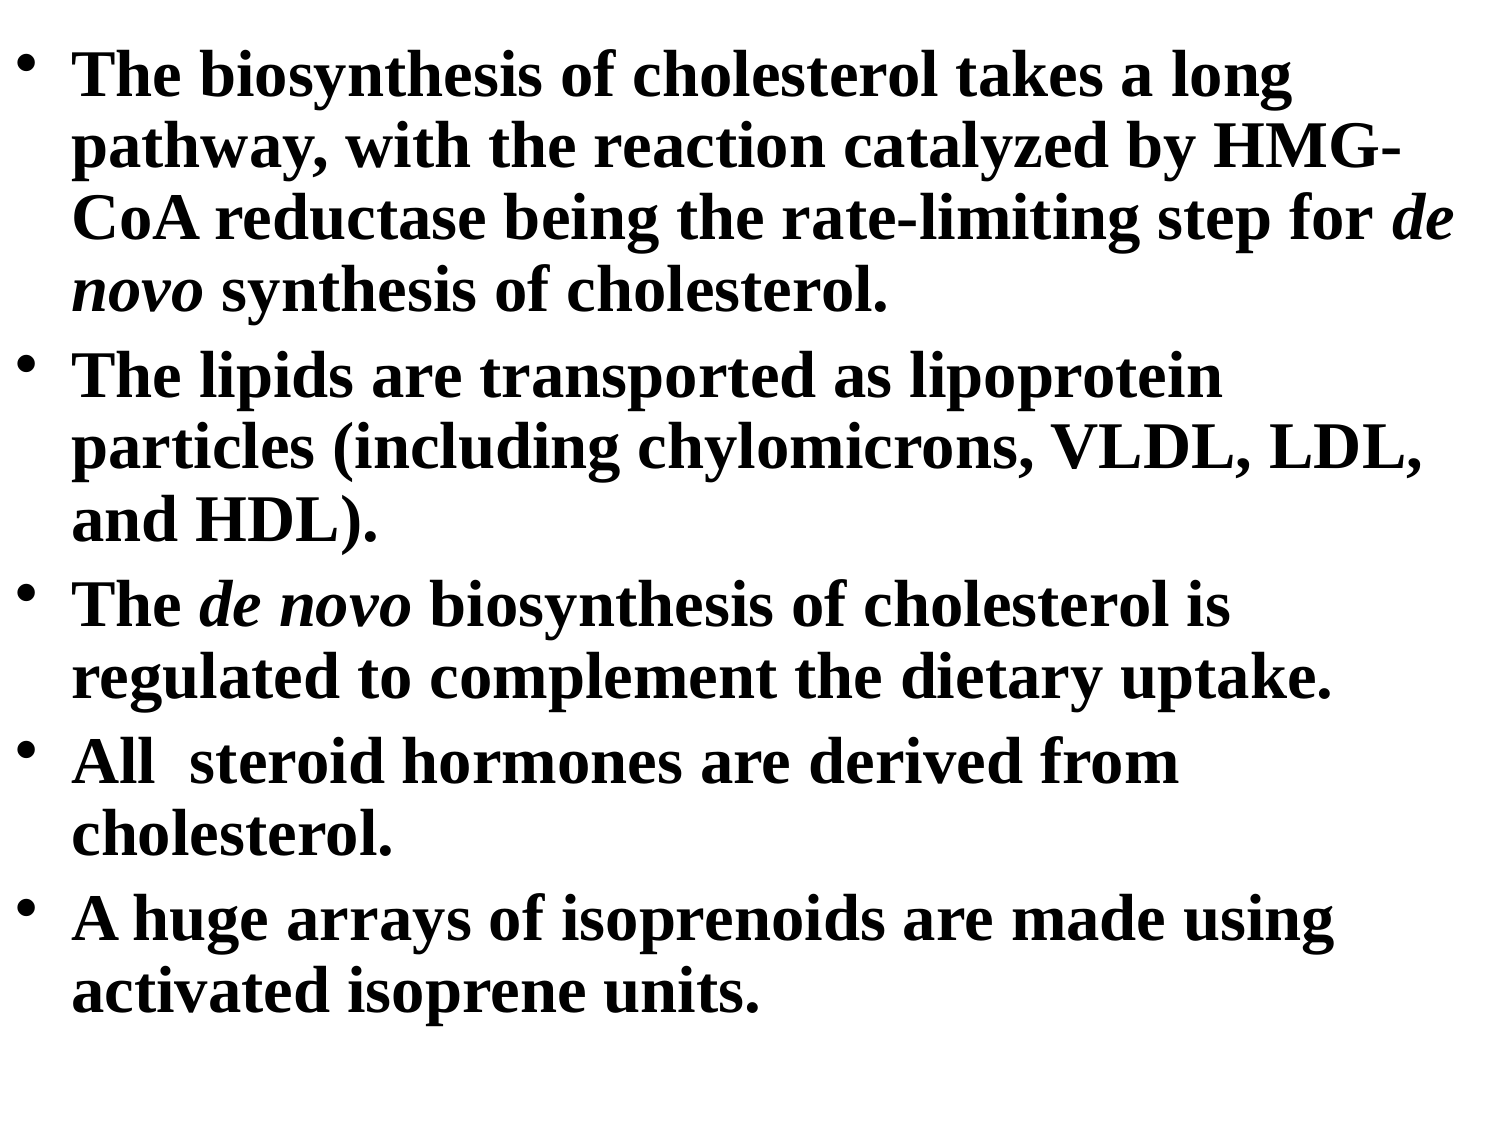

The biosynthesis of cholesterol takes a long pathway, with the reaction catalyzed by HMG-CoA reductase being the rate-limiting step for de novo synthesis of cholesterol.
The lipids are transported as lipoprotein particles (including chylomicrons, VLDL, LDL, and HDL).
The de novo biosynthesis of cholesterol is regulated to complement the dietary uptake.
All  steroid hormones are derived from cholesterol.
A huge arrays of isoprenoids are made using activated isoprene units.